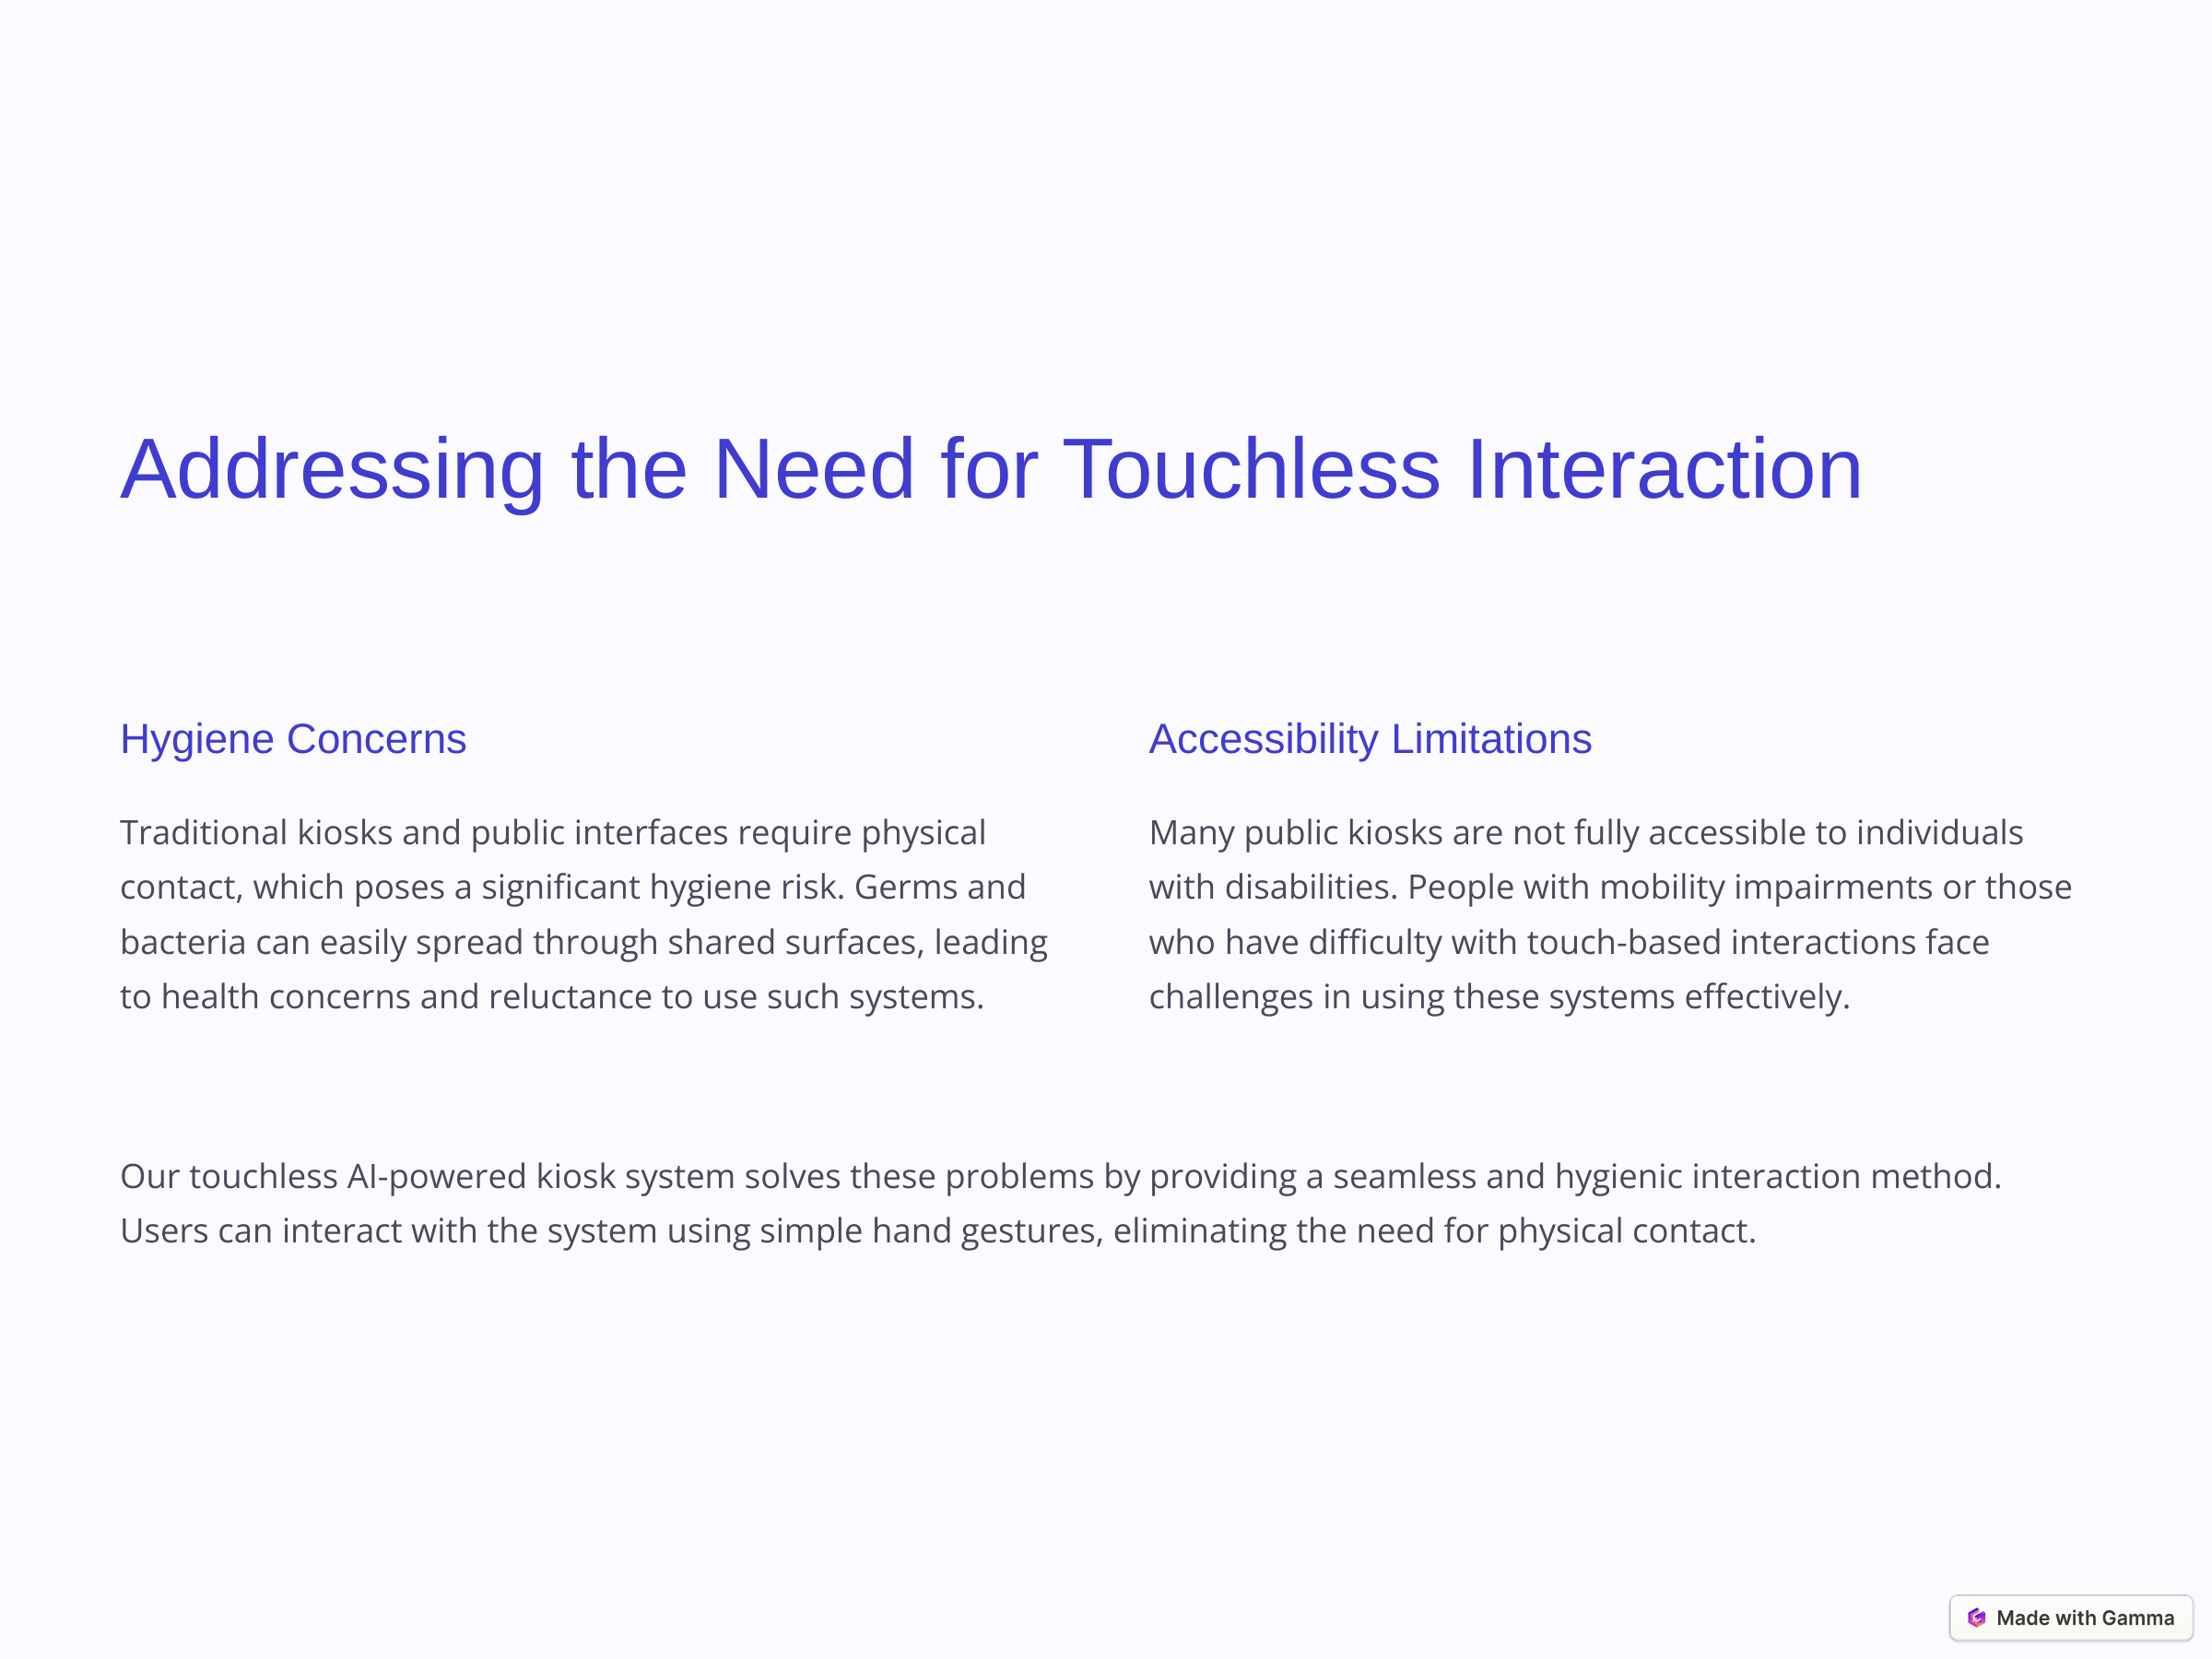

Addressing the Need for Touchless Interaction
Hygiene Concerns
Accessibility Limitations
Traditional kiosks and public interfaces require physical contact, which poses a significant hygiene risk. Germs and bacteria can easily spread through shared surfaces, leading to health concerns and reluctance to use such systems.
Many public kiosks are not fully accessible to individuals with disabilities. People with mobility impairments or those who have difficulty with touch-based interactions face challenges in using these systems effectively.
Our touchless AI-powered kiosk system solves these problems by providing a seamless and hygienic interaction method. Users can interact with the system using simple hand gestures, eliminating the need for physical contact.